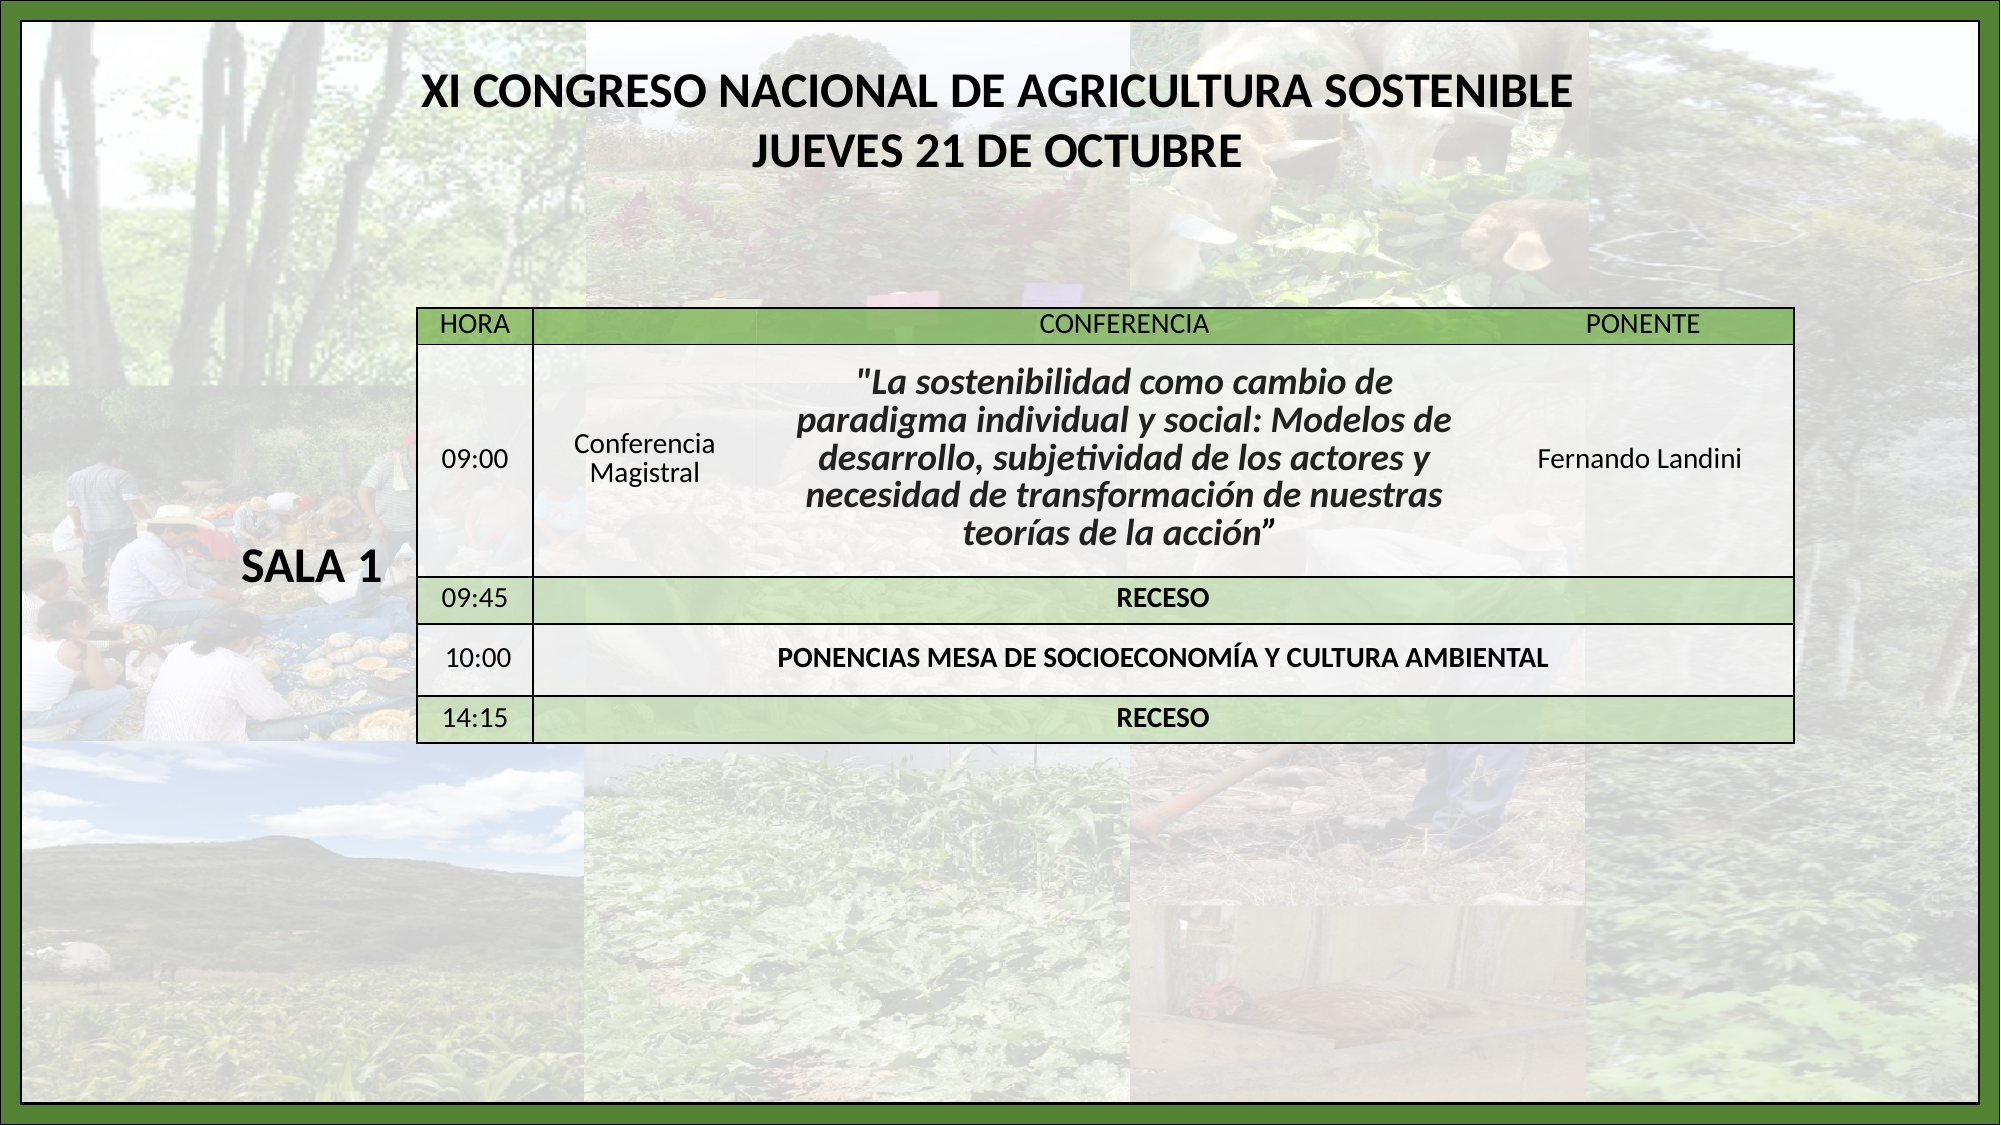

XI CONGRESO NACIONAL DE AGRICULTURA SOSTENIBLE
JUEVES 21 DE OCTUBRE
| HORA |  | CONFERENCIA | PONENTE |
| --- | --- | --- | --- |
| 09:00 | Conferencia Magistral | "La sostenibilidad como cambio de paradigma individual y social: Modelos de desarrollo, subjetividad de los actores y necesidad de transformación de nuestras teorías de la acción” | Fernando Landini |
| 09:45 | RECESO |  |  |
| 10:00 | PONENCIAS MESA DE SOCIOECONOMÍA Y CULTURA AMBIENTAL |  |  |
| 14:15 | RECESO |  |  |
SALA 1